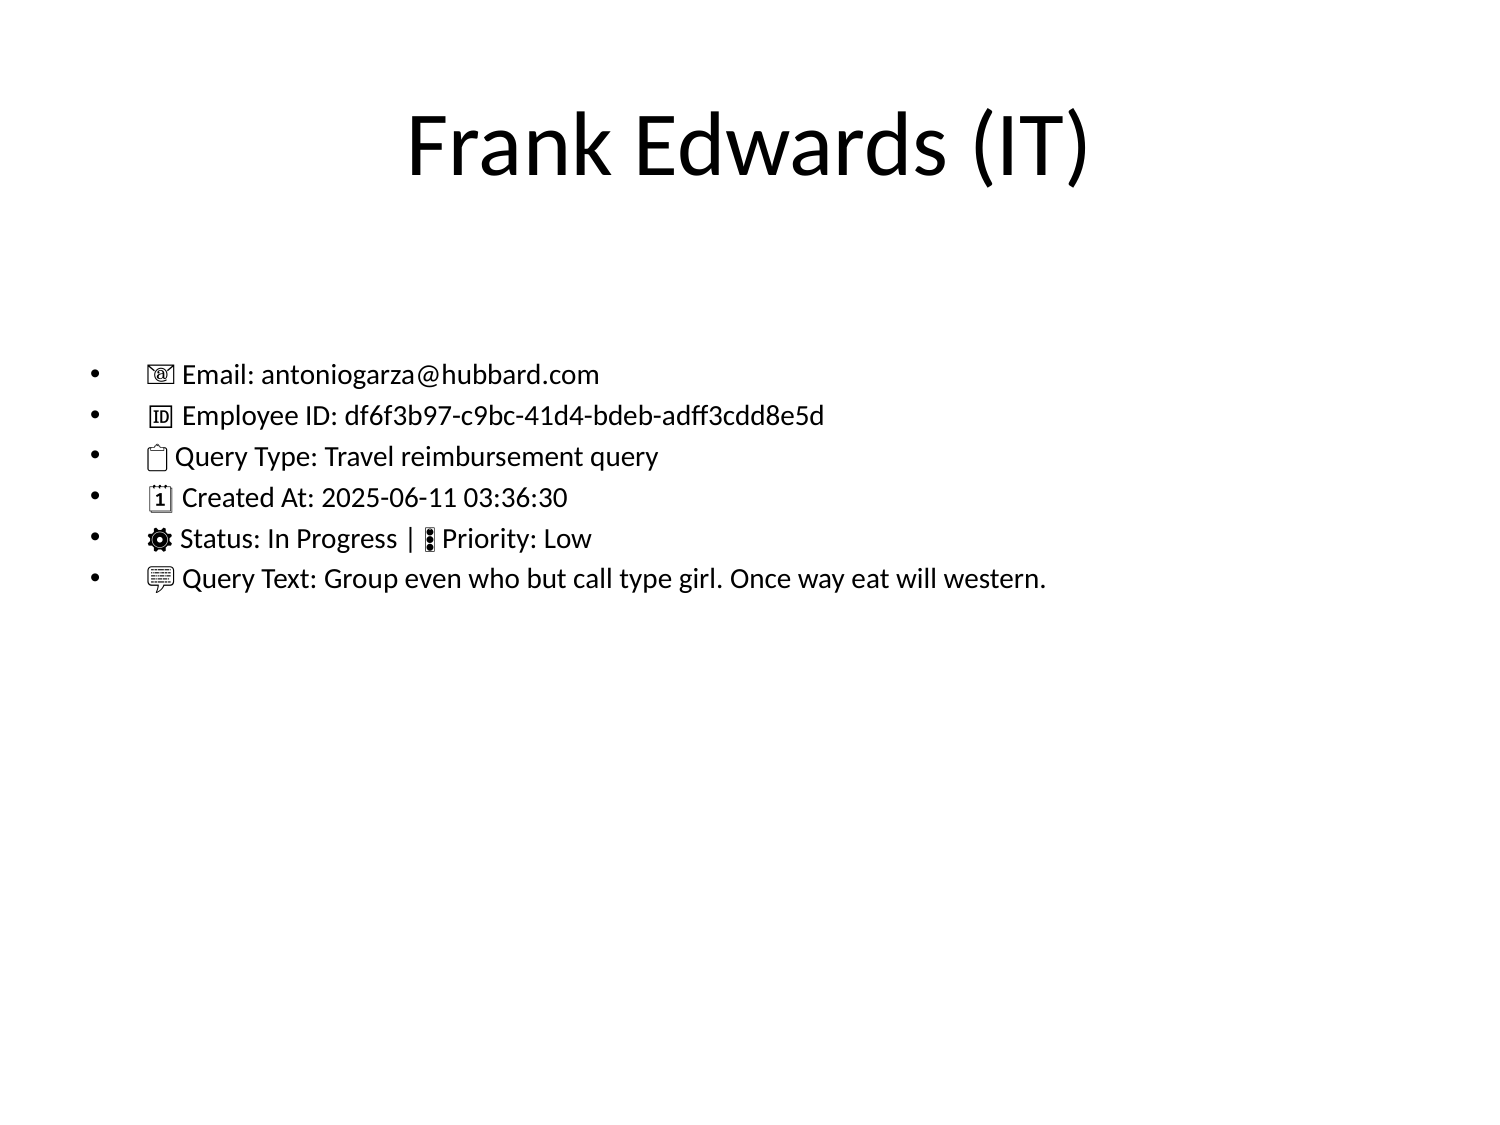

# Frank Edwards (IT)

📧 Email: antoniogarza@hubbard.com
🆔 Employee ID: df6f3b97-c9bc-41d4-bdeb-adff3cdd8e5d
📋 Query Type: Travel reimbursement query
🗓 Created At: 2025-06-11 03:36:30
⚙ Status: In Progress | 🚦 Priority: Low
💬 Query Text: Group even who but call type girl. Once way eat will western.